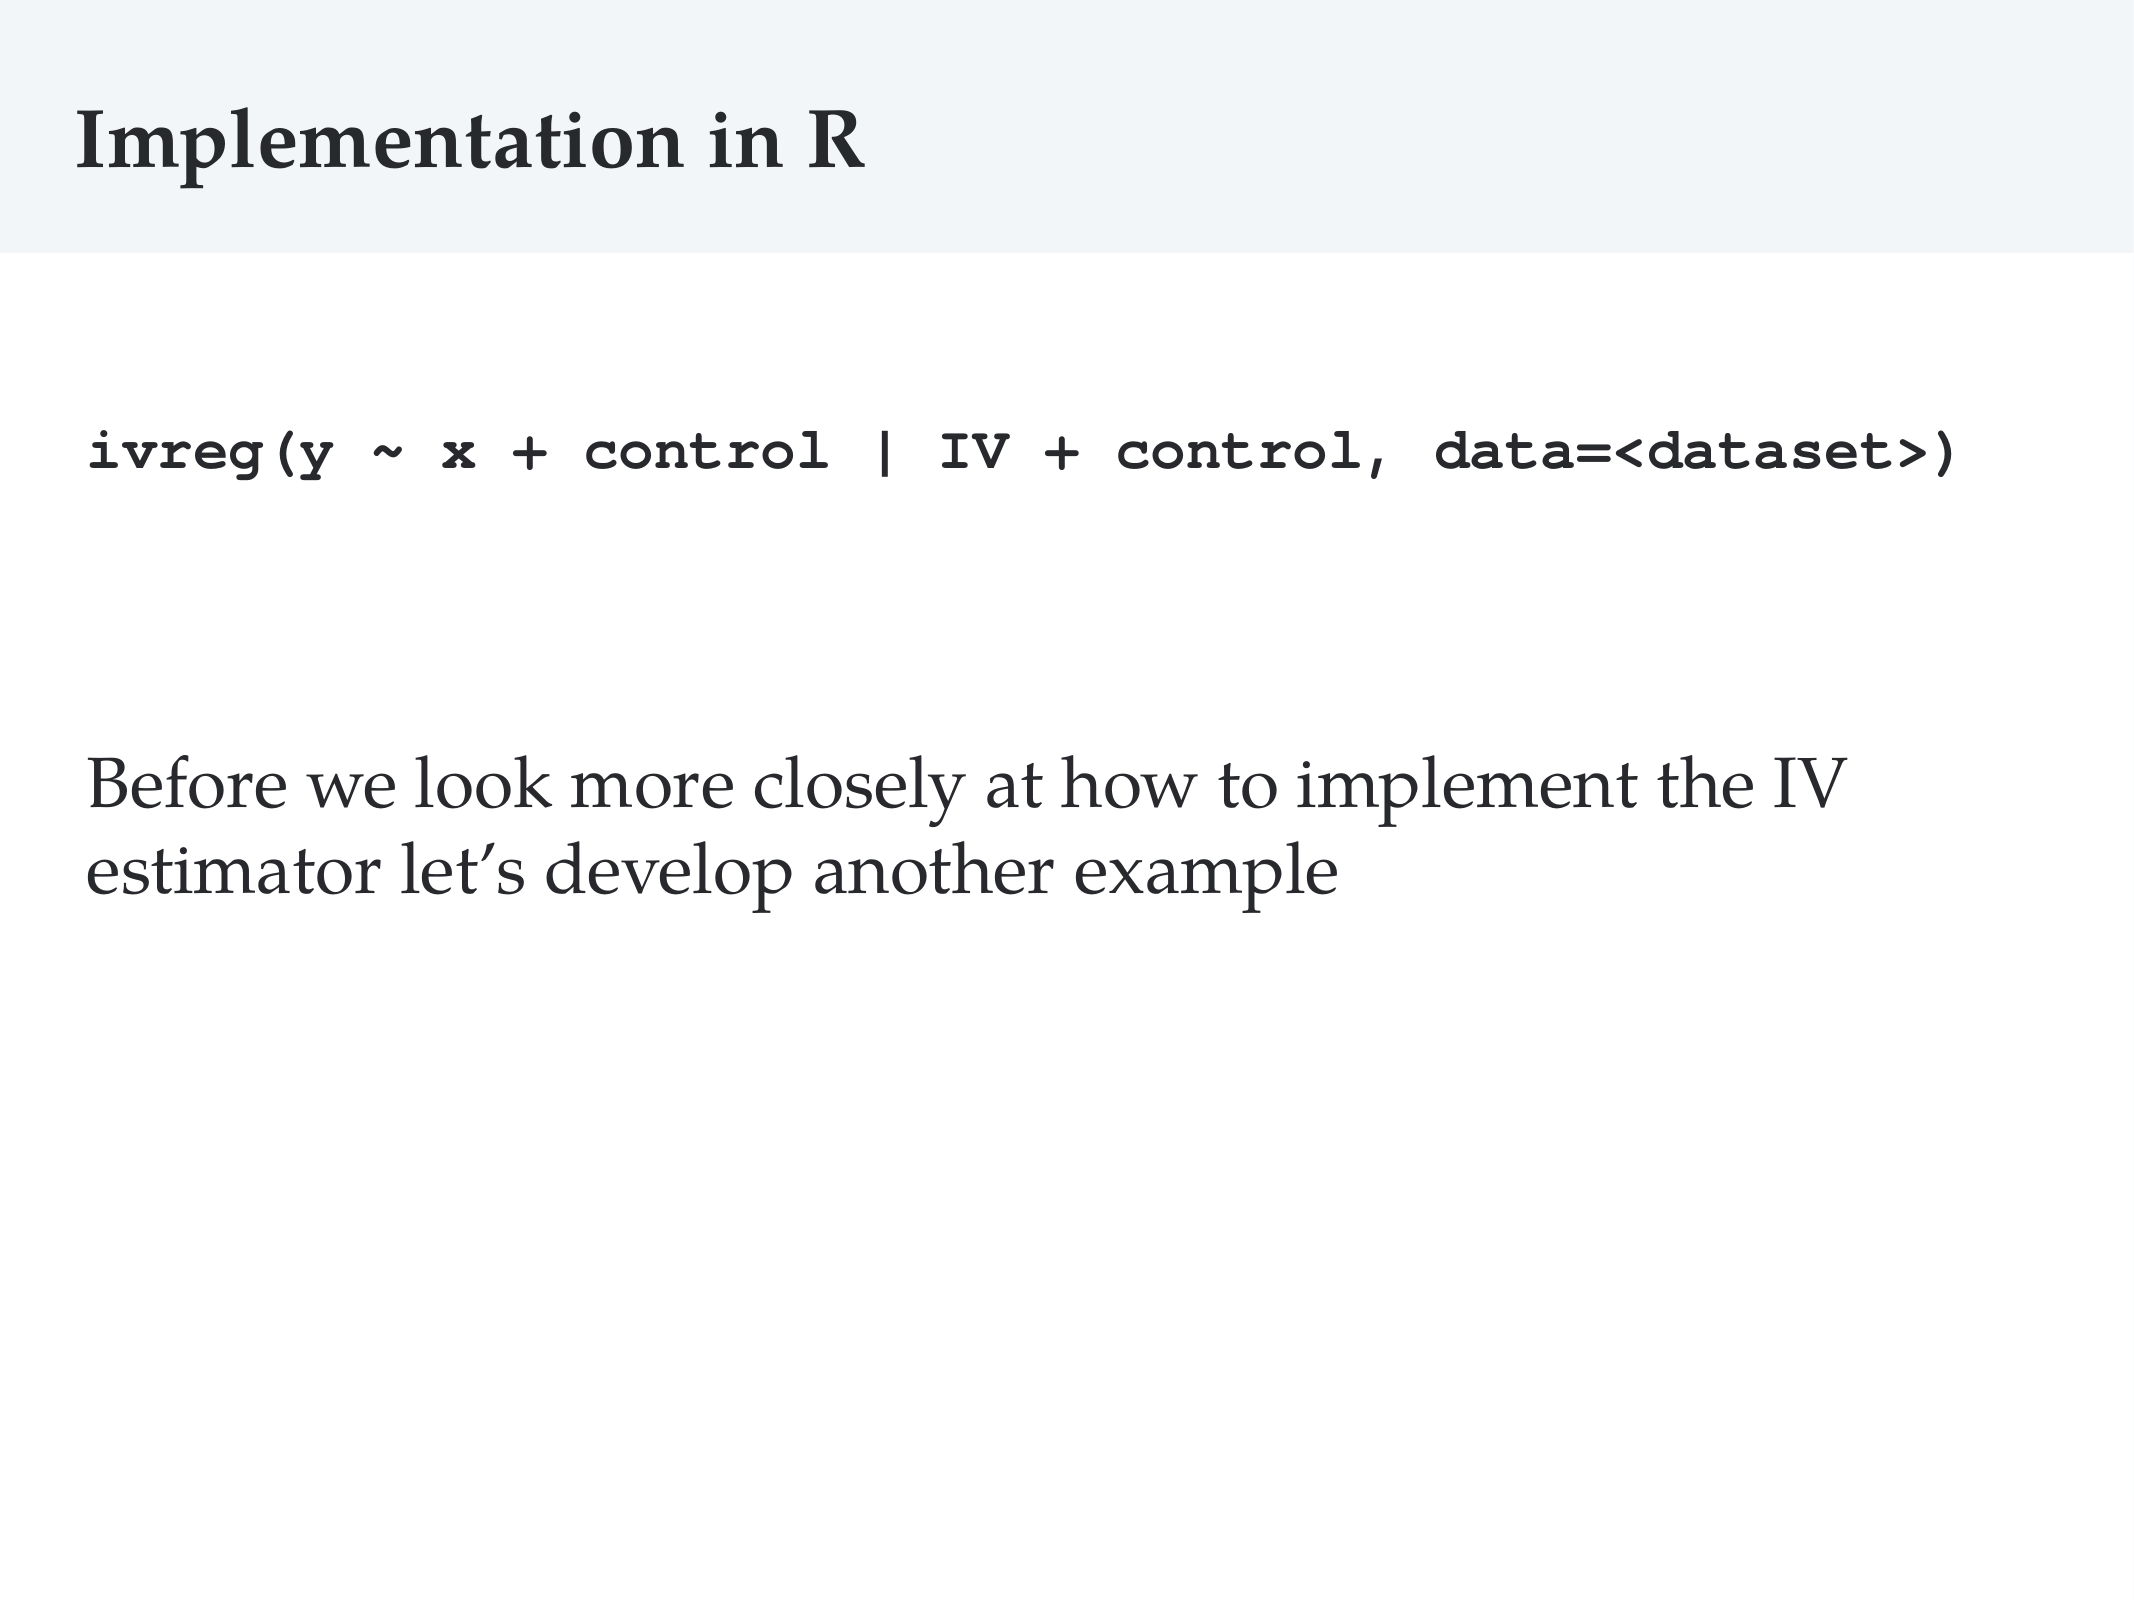

Implementation in R
ivreg(y ~ x + control | IV + control, data=<dataset>)

Before we look more closely at how to implement the IV estimator let’s develop another example